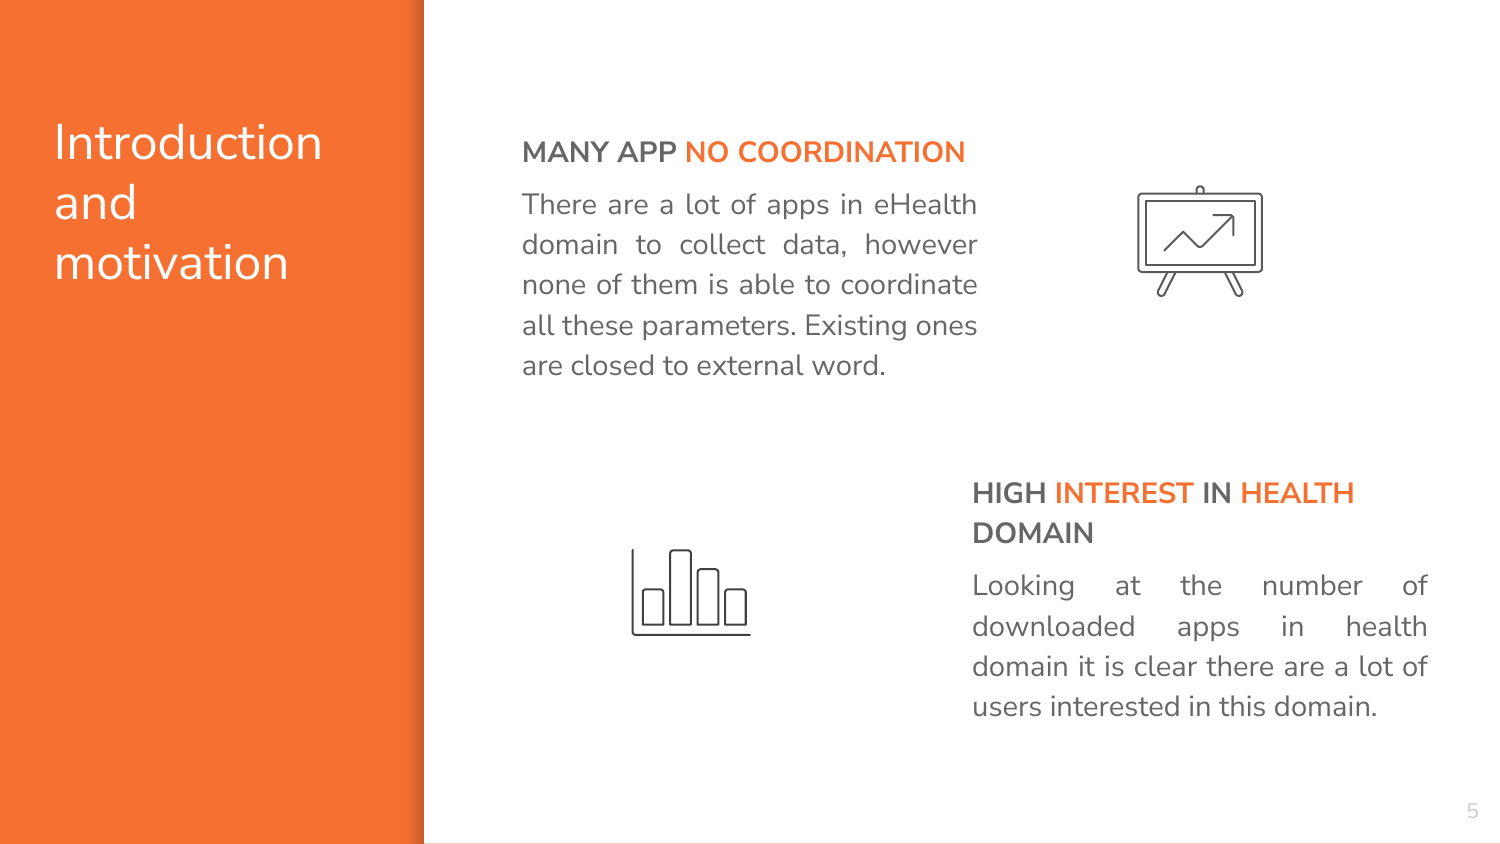

# Introduction and motivation
MANY APP NO COORDINATION
There are a lot of apps in eHealth domain to collect data, however none of them is able to coordinate all these parameters. Existing ones are closed to external word.

HIGH INTEREST IN HEALTH DOMAIN
Looking at the number of downloaded apps in health domain it is clear there are a lot of users interested in this domain.

5